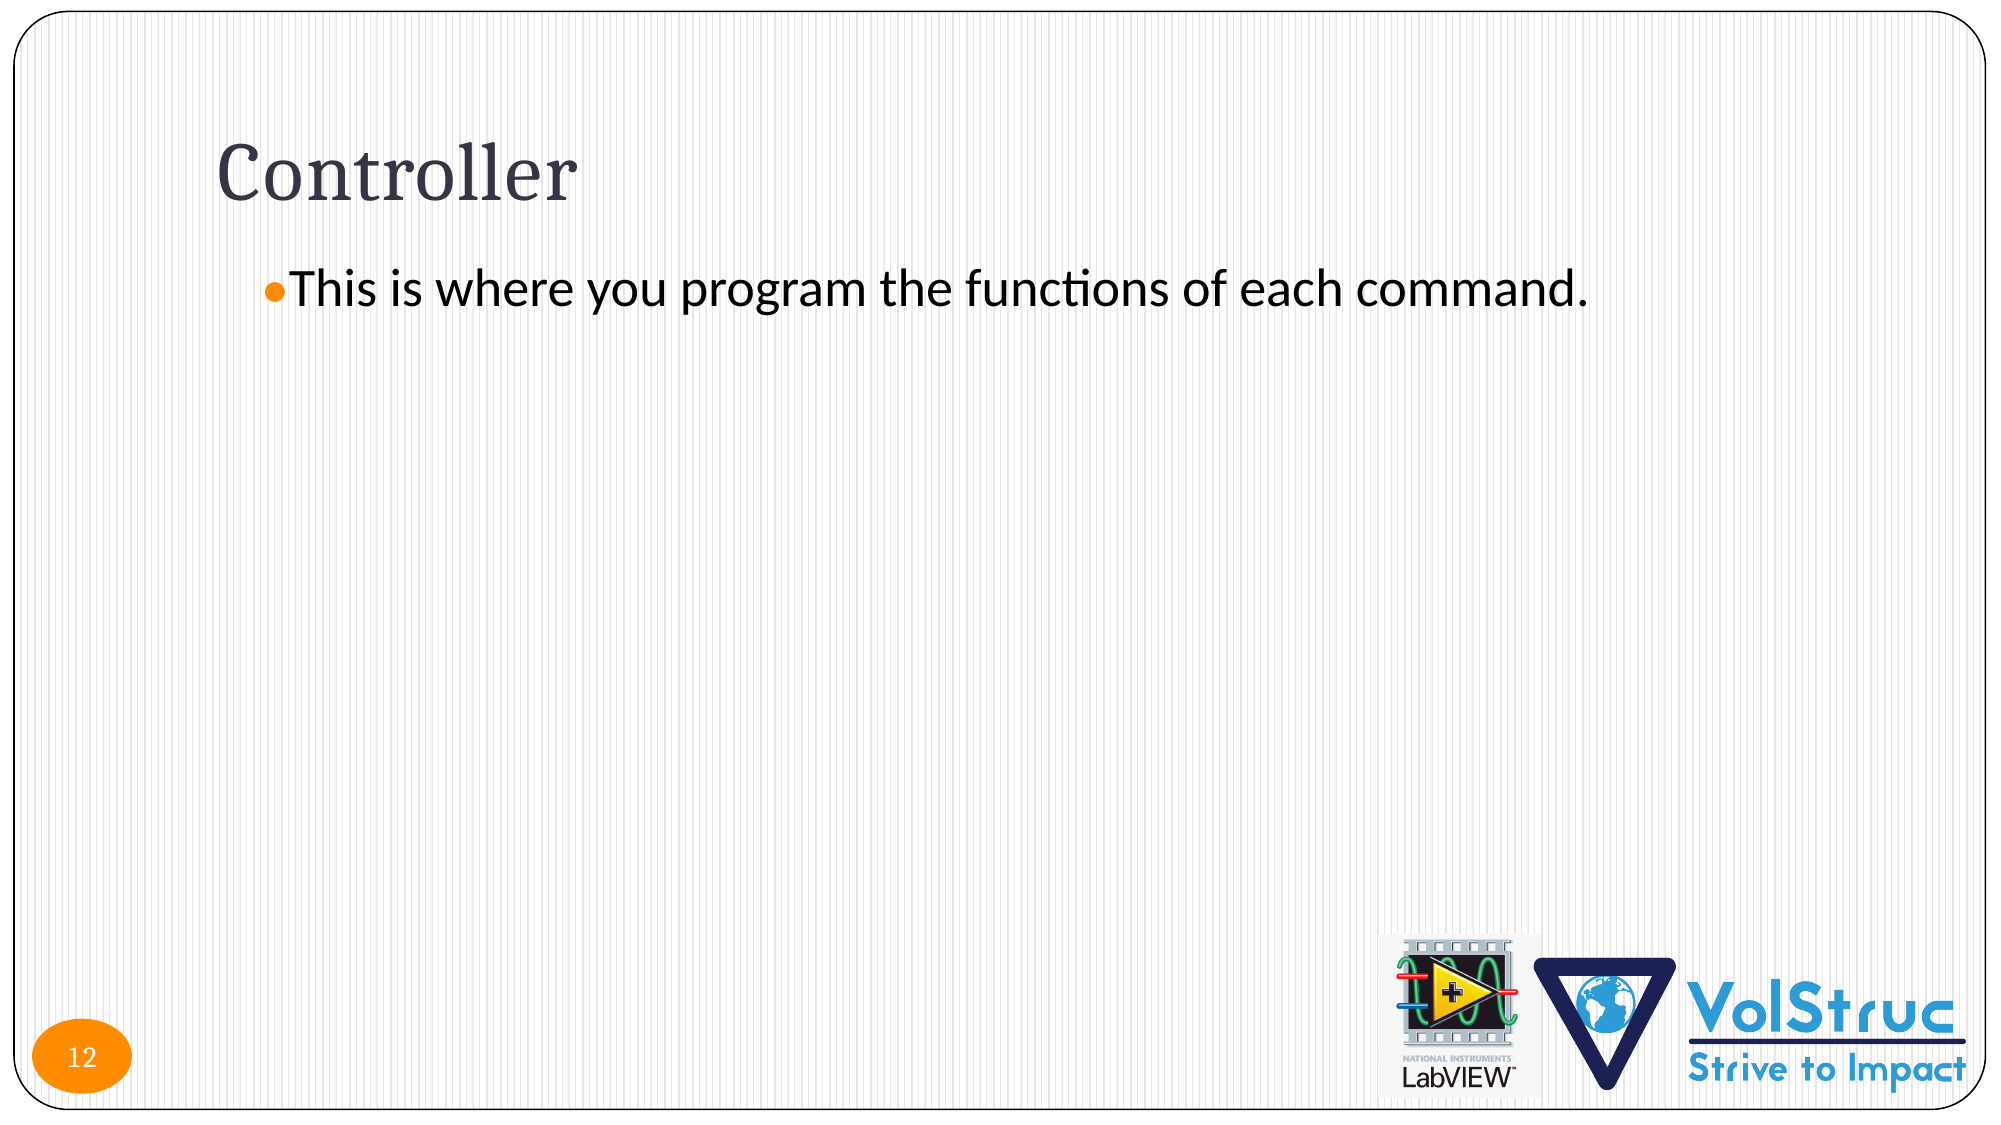

# Controller
This is where you program the functions of each command.
12